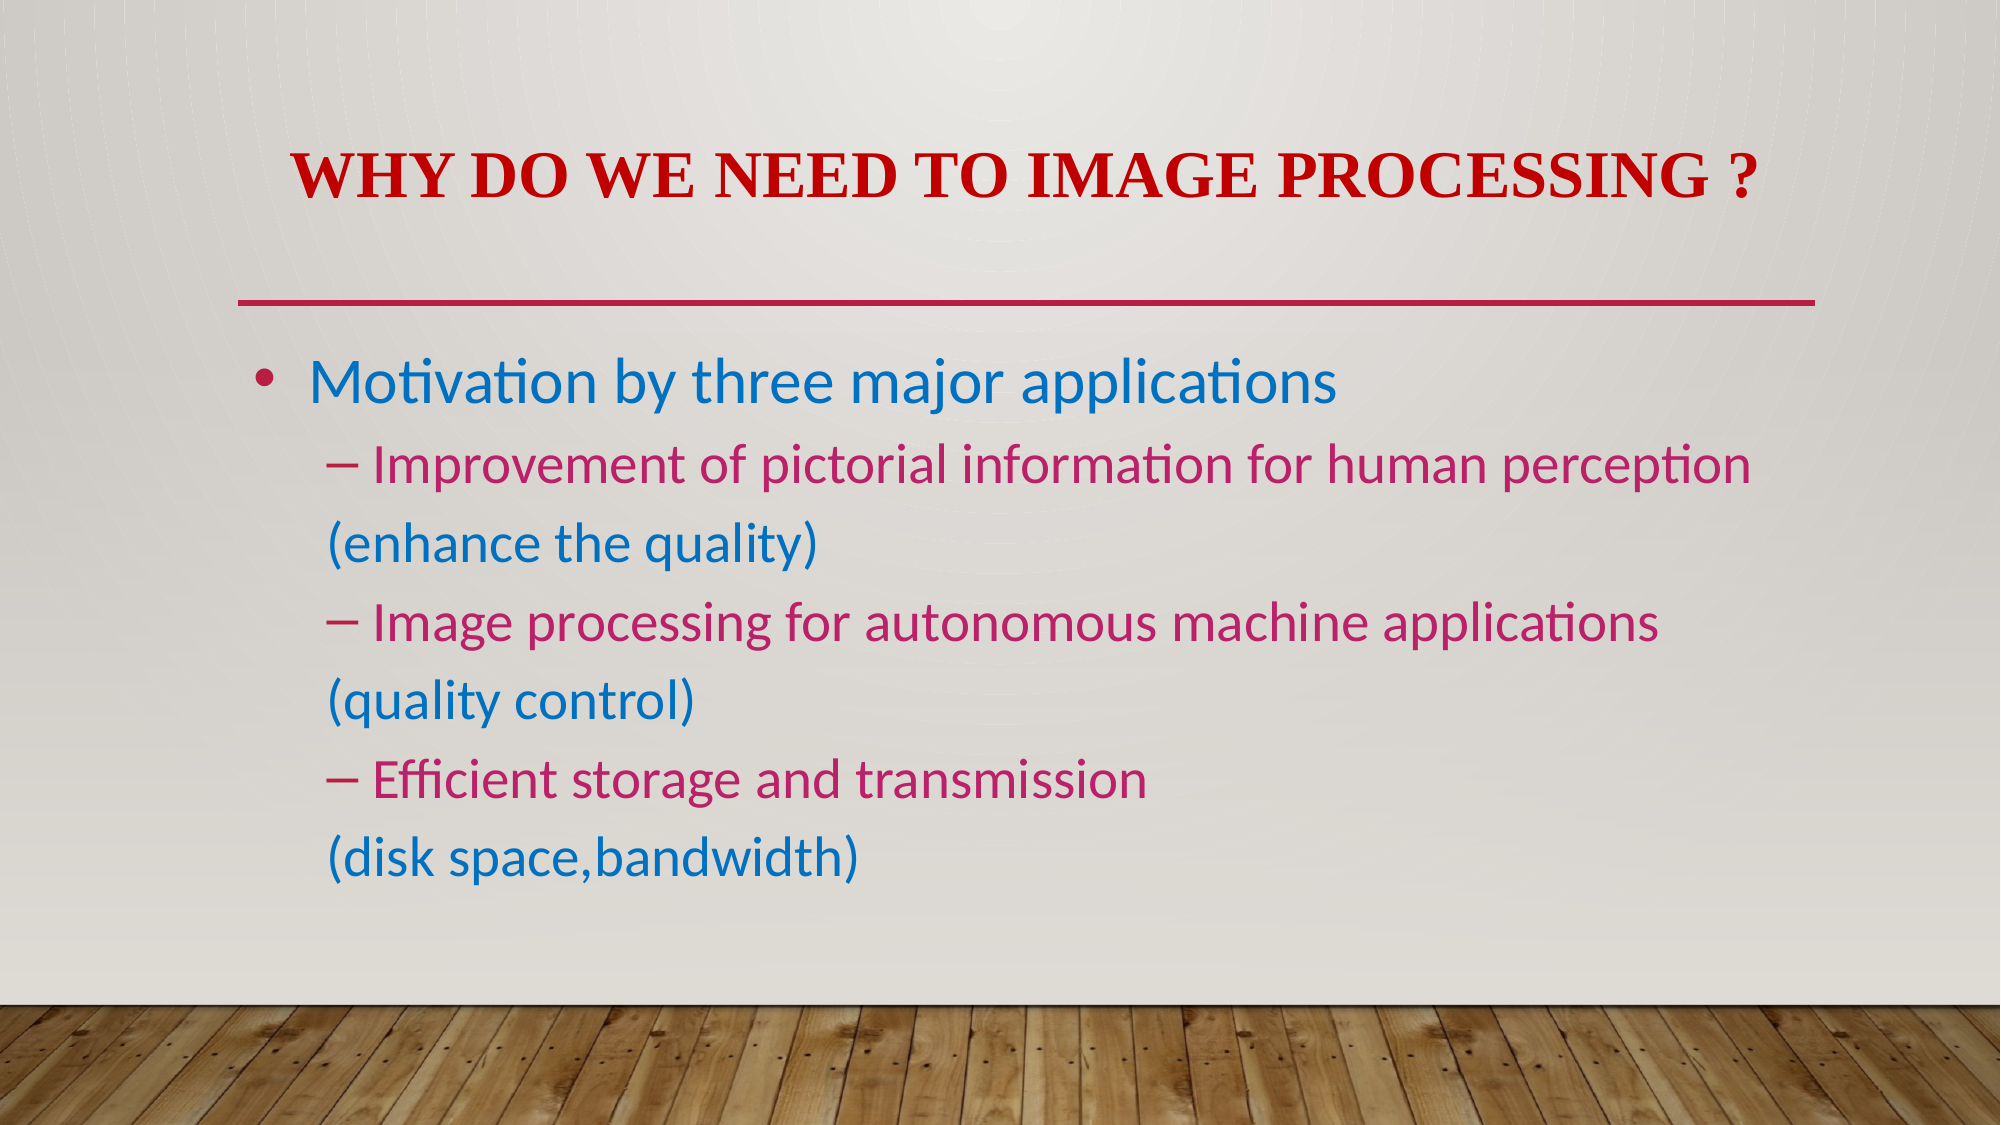

# Why do we need to image processing ?
Motivation by three major applications
Improvement of pictorial information for human perception
	(enhance the quality)
Image processing for autonomous machine applications
	(quality control)
Efficient storage and transmission
	(disk space,bandwidth)